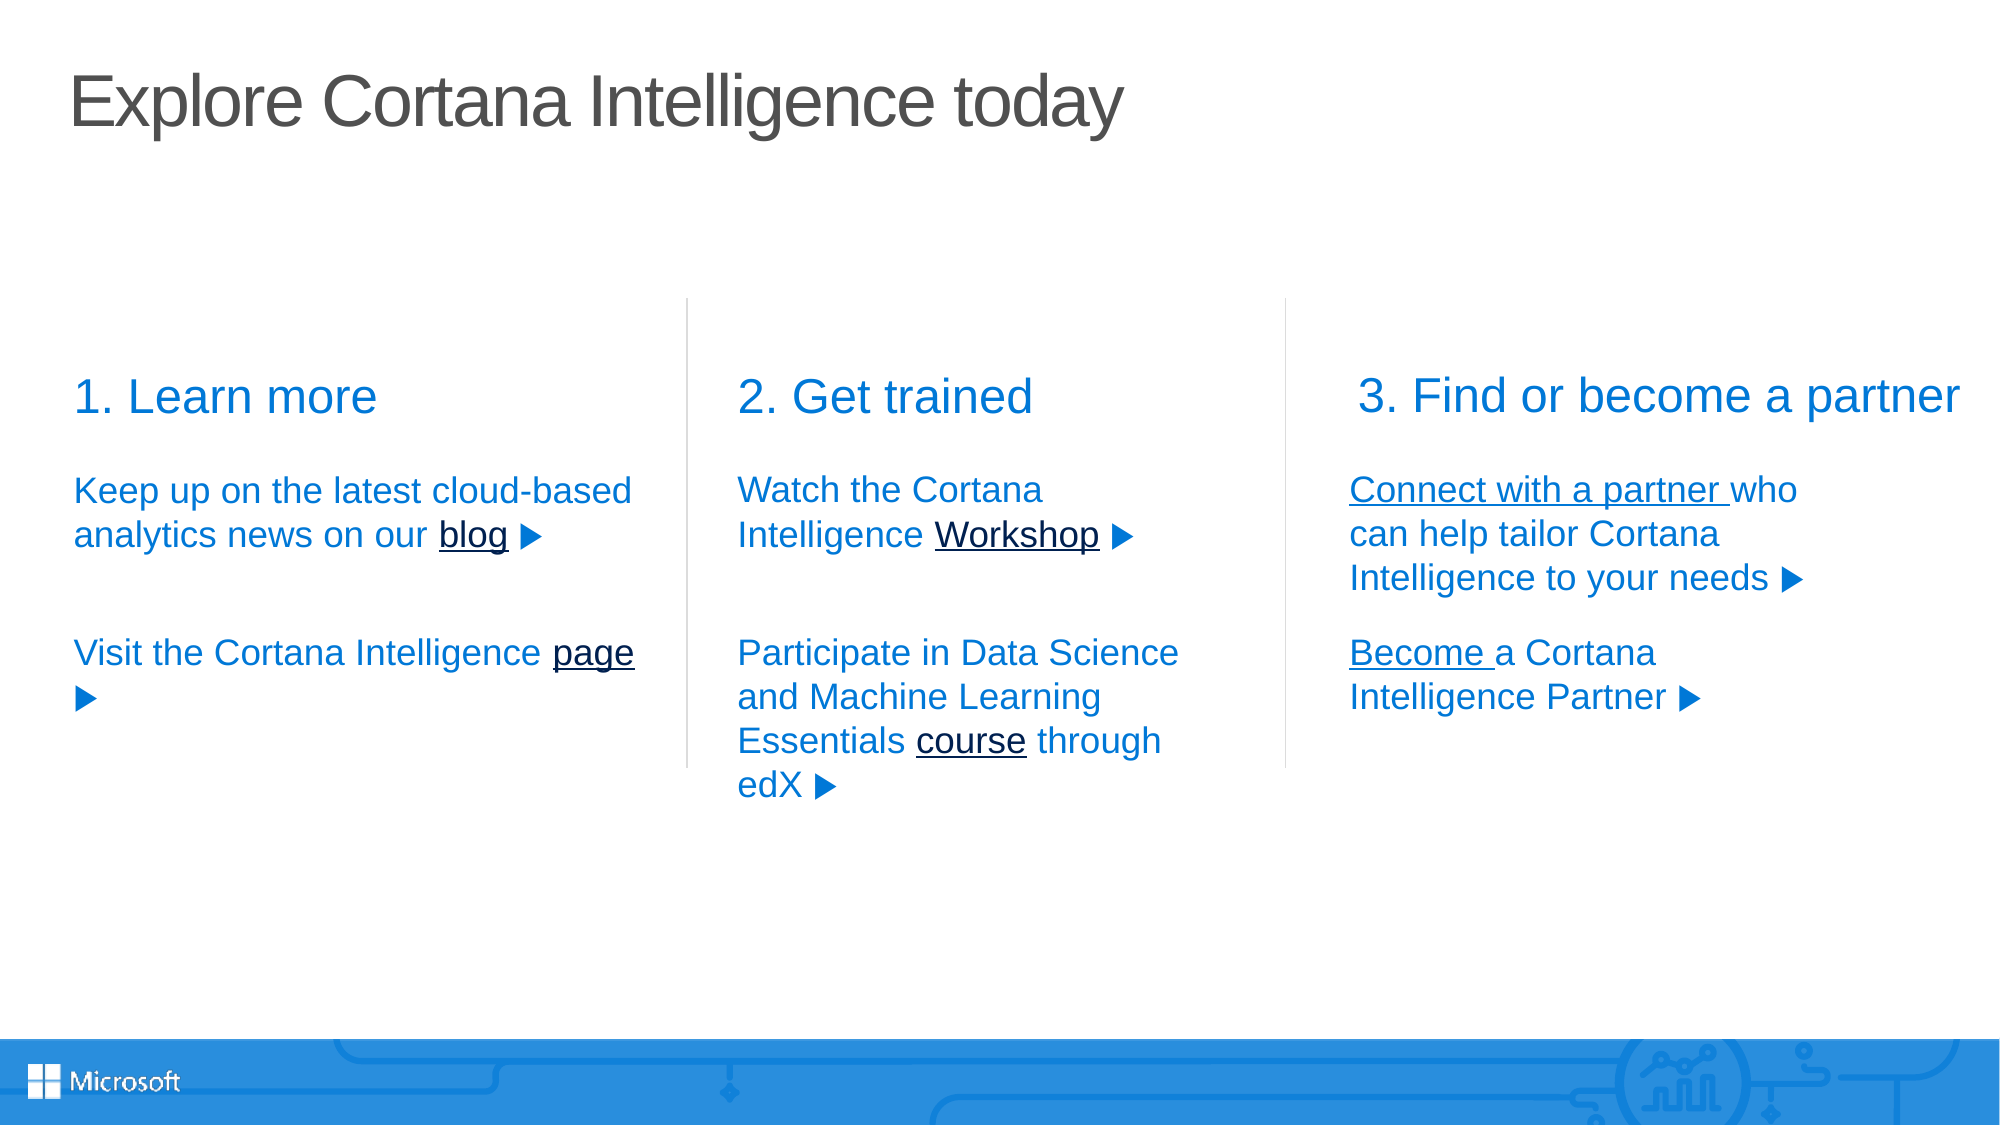

# Explore Cortana Intelligence today
1. Learn more

Keep up on the latest cloud-based analytics news on our blog ▶

2. Get trained

3. Find or become a partner

Connect with a partner who can help tailor Cortana Intelligence to your needs ▶
Watch the Cortana Intelligence Workshop ▶
Participate in Data Science and Machine Learning Essentials course through edX ▶
Visit the Cortana Intelligence page ▶

Become a Cortana Intelligence Partner ▶